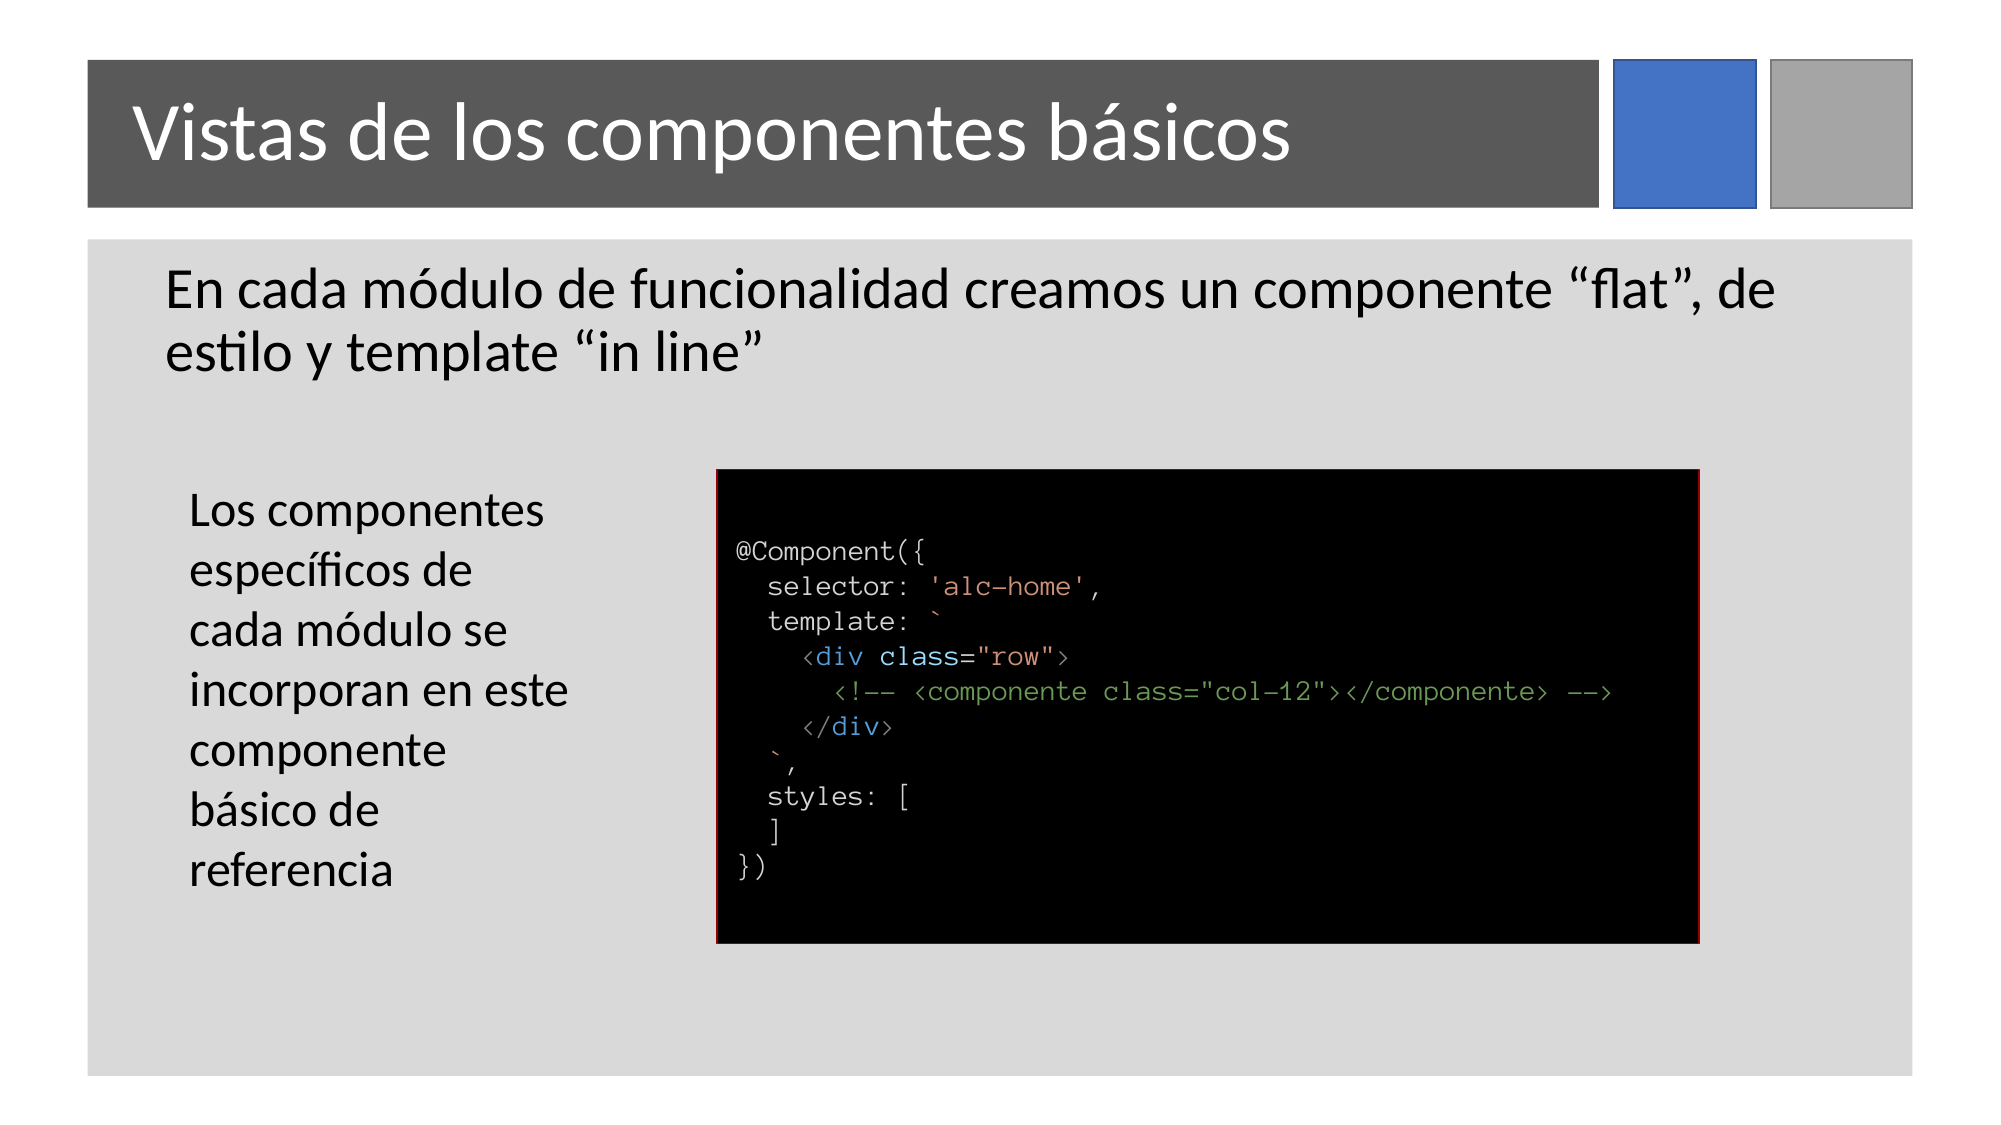

# Vistas de los componentes básicos
En cada módulo de funcionalidad creamos un componente “flat”, de estilo y template “in line”
Los componentes específicos de cada módulo se incorporan en este componente básico de referencia
@Component({
  selector: 'alc-home',
  template: `
    <div class="row">
      <!-- <componente class="col-12"></componente> -->
    </div>
  `,
  styles: [
  ]
})